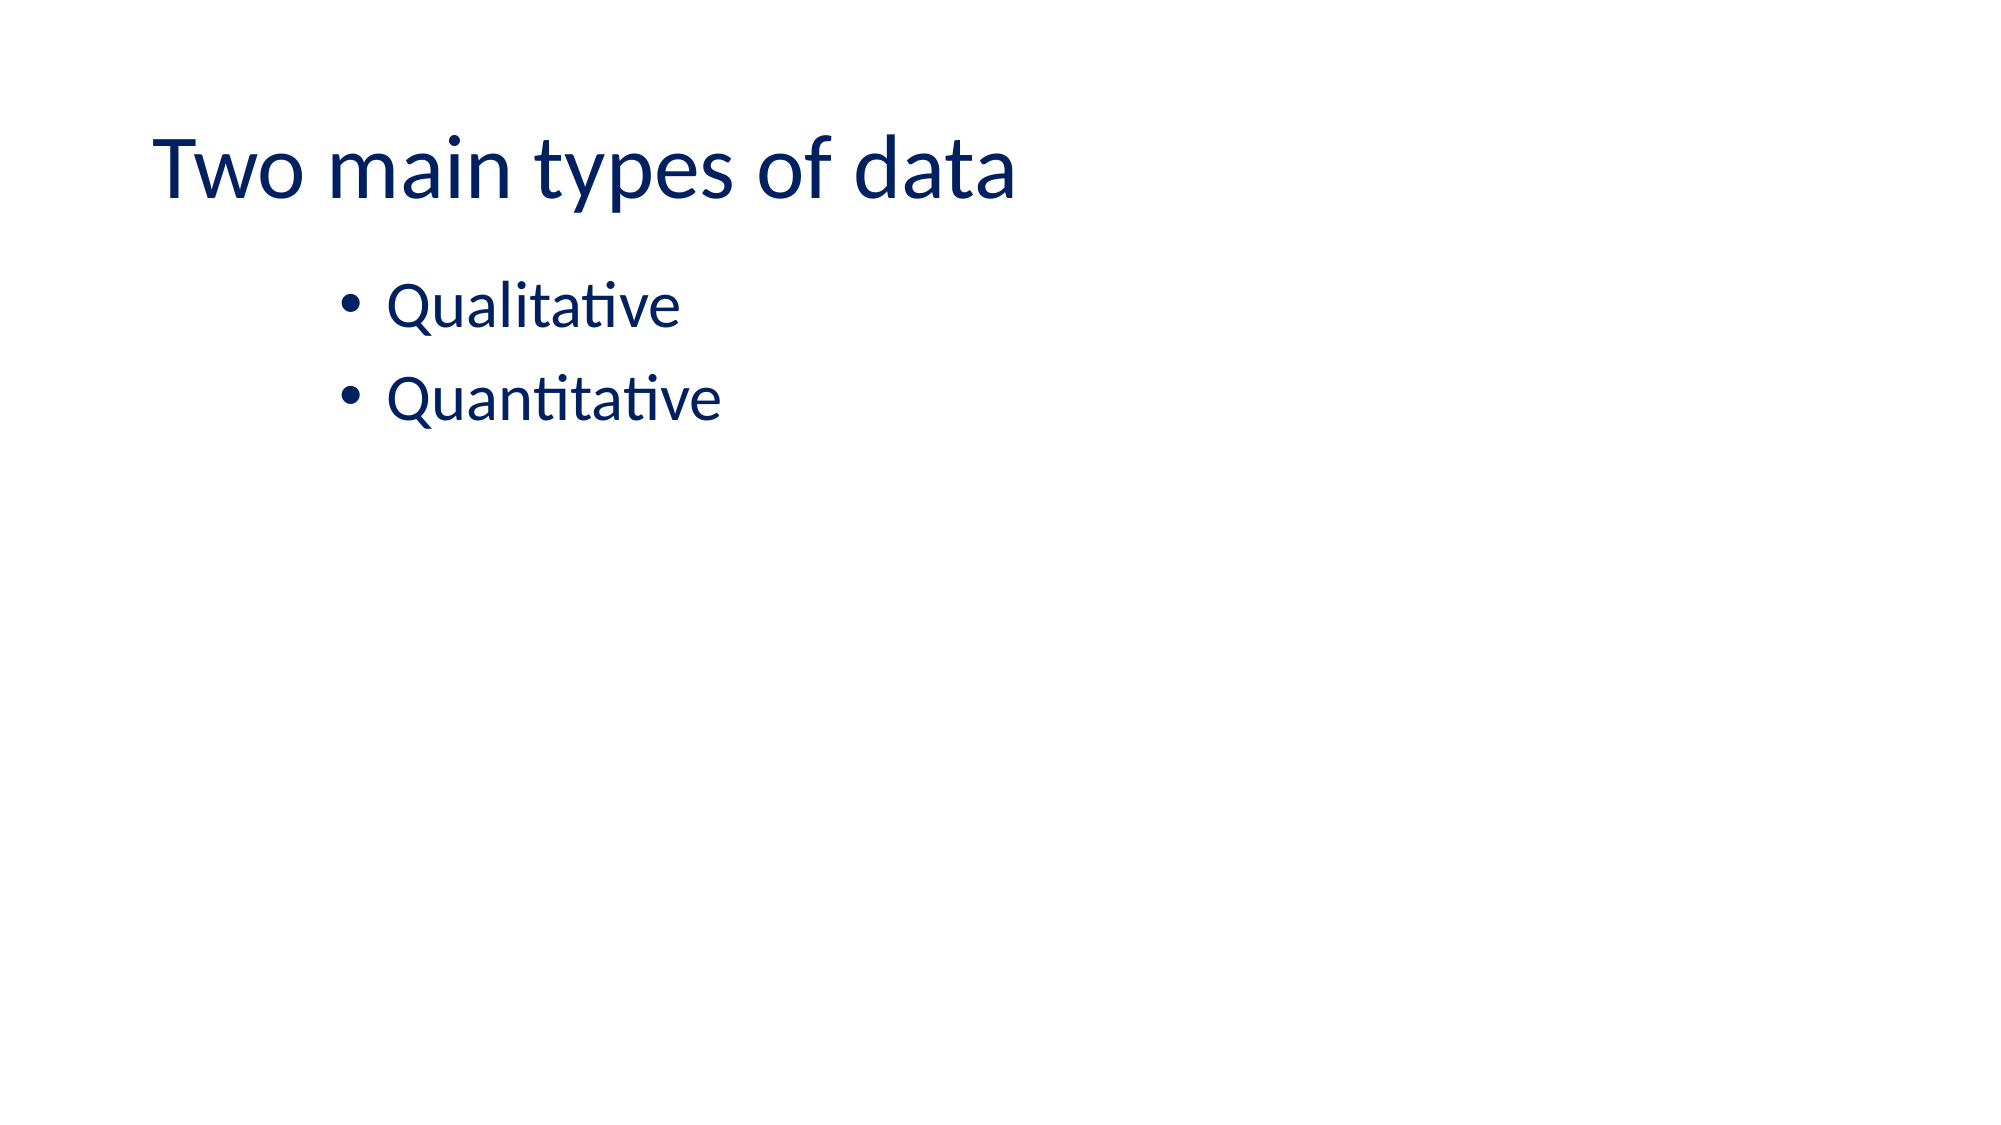

# Two main types of data
Qualitative
Quantitative